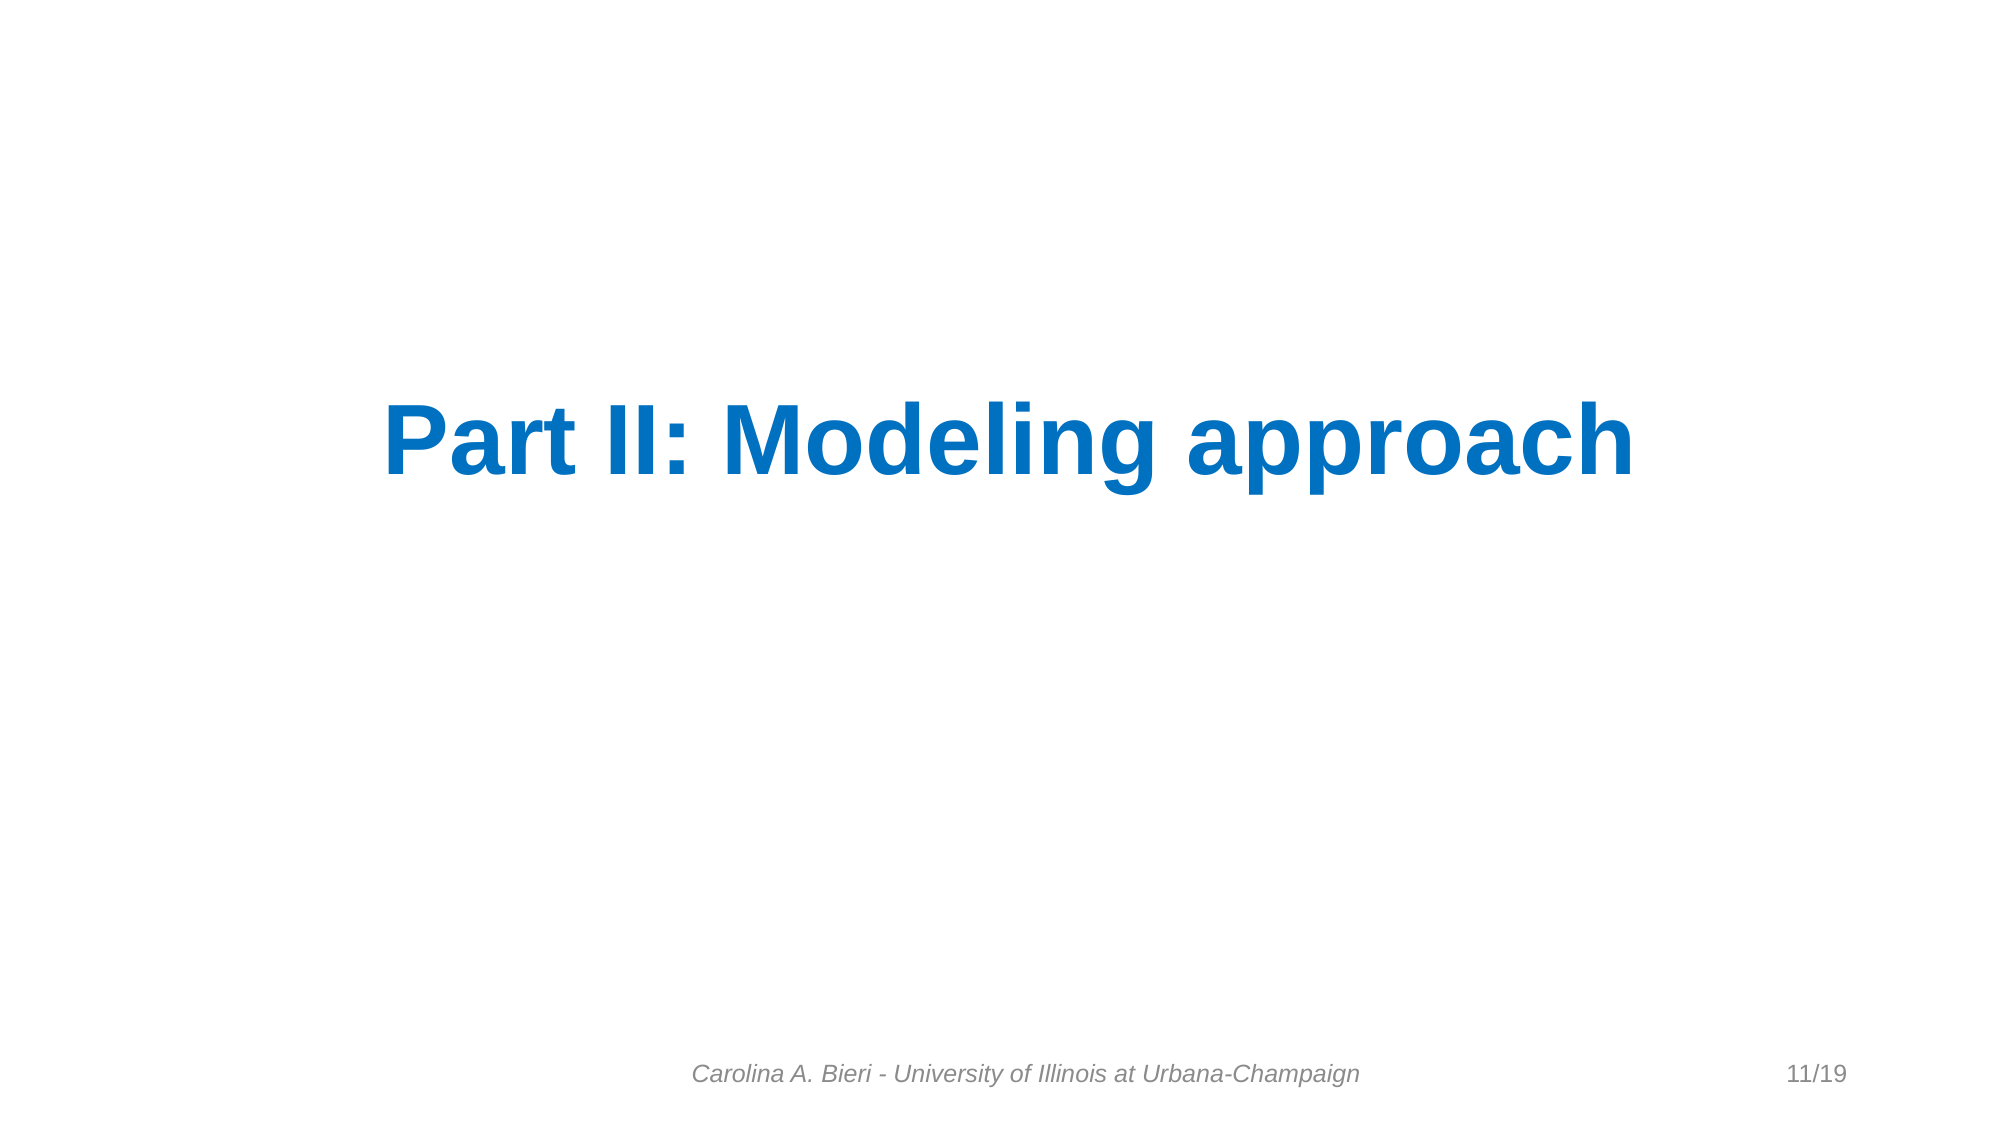

Part II: Modeling approach
Carolina A. Bieri - University of Illinois at Urbana-Champaign
11/19